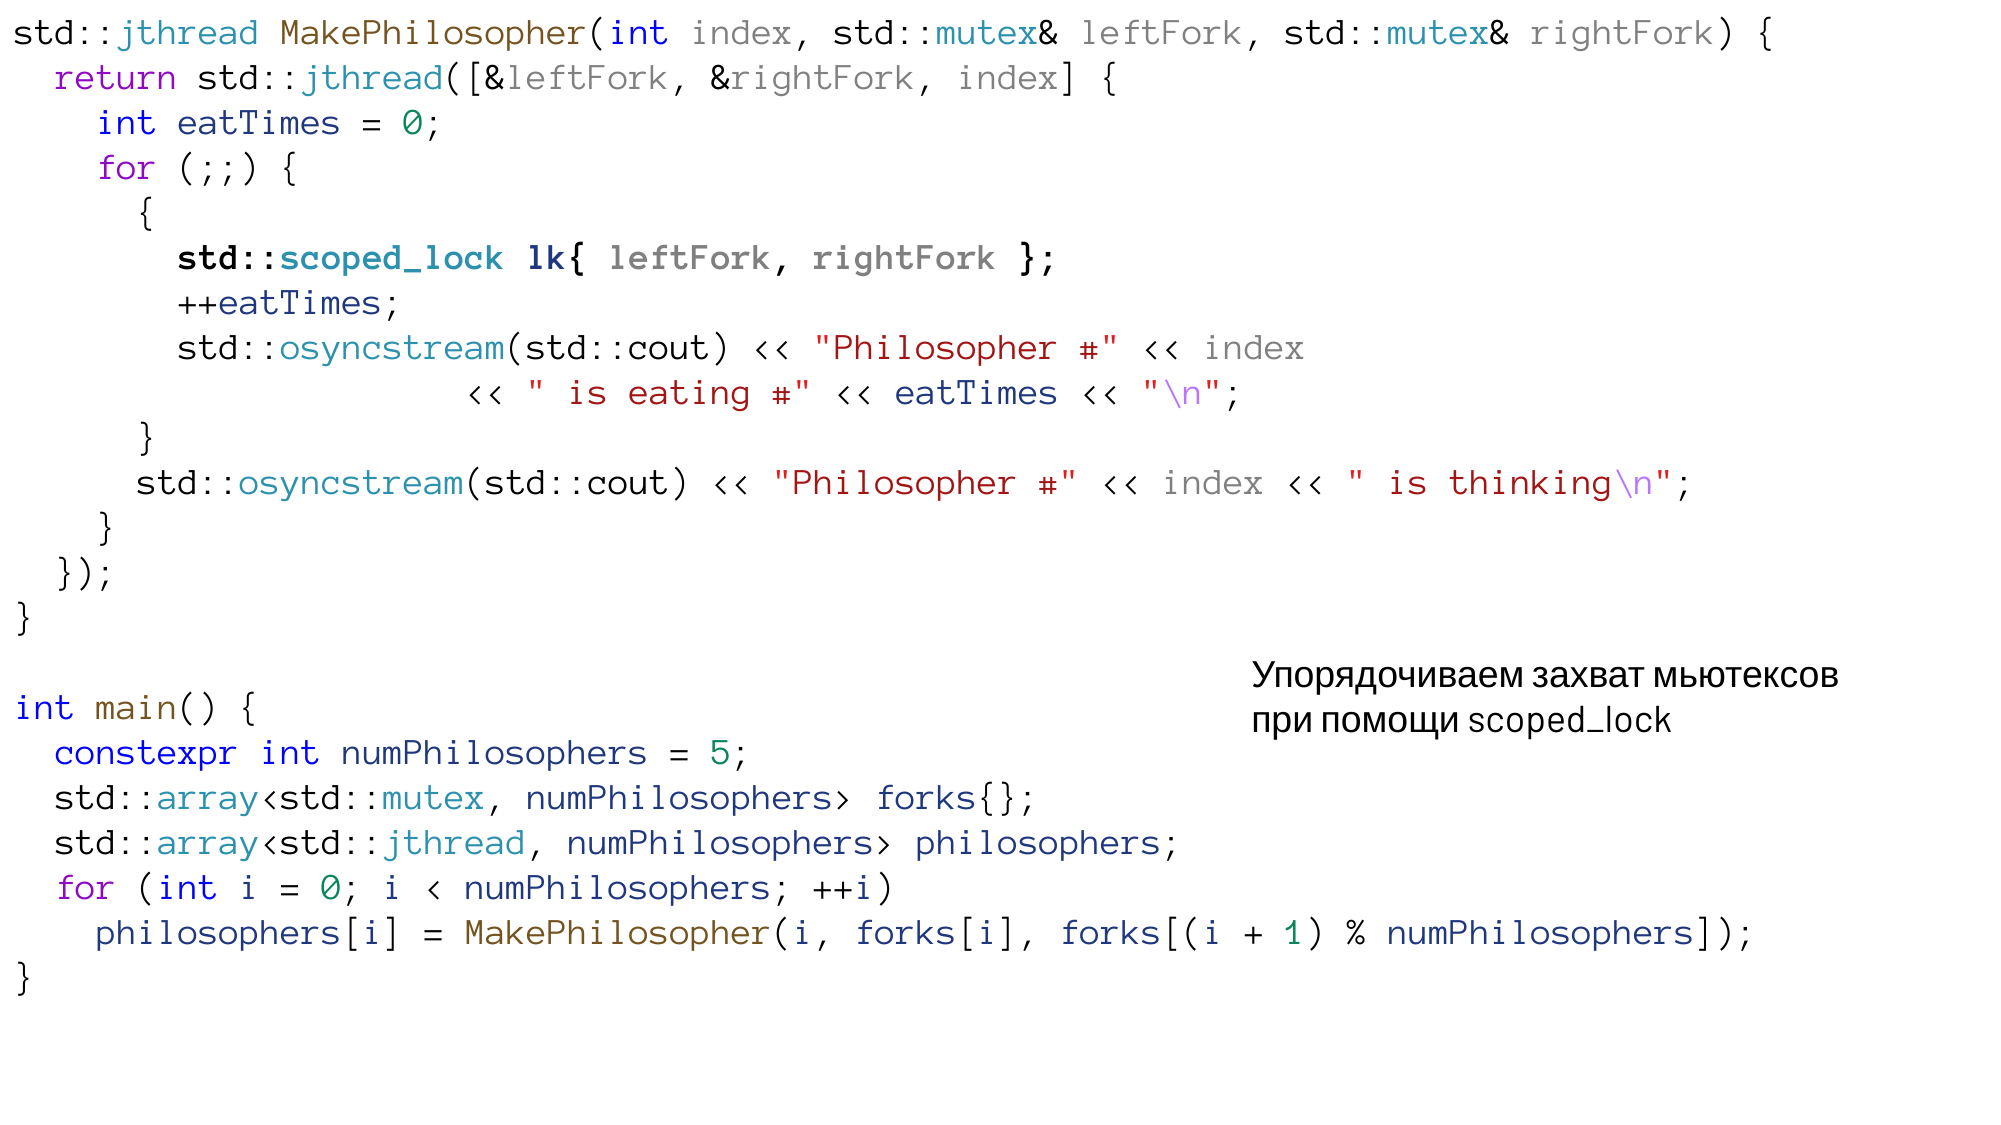

std::jthread MakePhilosopher(int index, std::mutex& leftFork, std::mutex& rightFork) {
  return std::jthread([&leftFork, &rightFork, index] {
    int eatTimes = 0;
    for (;;) {
      {
        std::scoped_lock lk{ leftFork, rightFork };
        ++eatTimes;
        std::osyncstream(std::cout) << "Philosopher #" << index
                      << " is eating #" << eatTimes << "\n";
      }
      std::osyncstream(std::cout) << "Philosopher #" << index << " is thinking\n";
    }
  });
}
int main() {
  constexpr int numPhilosophers = 5;
  std::array<std::mutex, numPhilosophers> forks{};
  std::array<std::jthread, numPhilosophers> philosophers;
  for (int i = 0; i < numPhilosophers; ++i)
    philosophers[i] = MakePhilosopher(i, forks[i], forks[(i + 1) % numPhilosophers]);
}

Упорядочиваем захват мьютексов при помощи scoped_lock